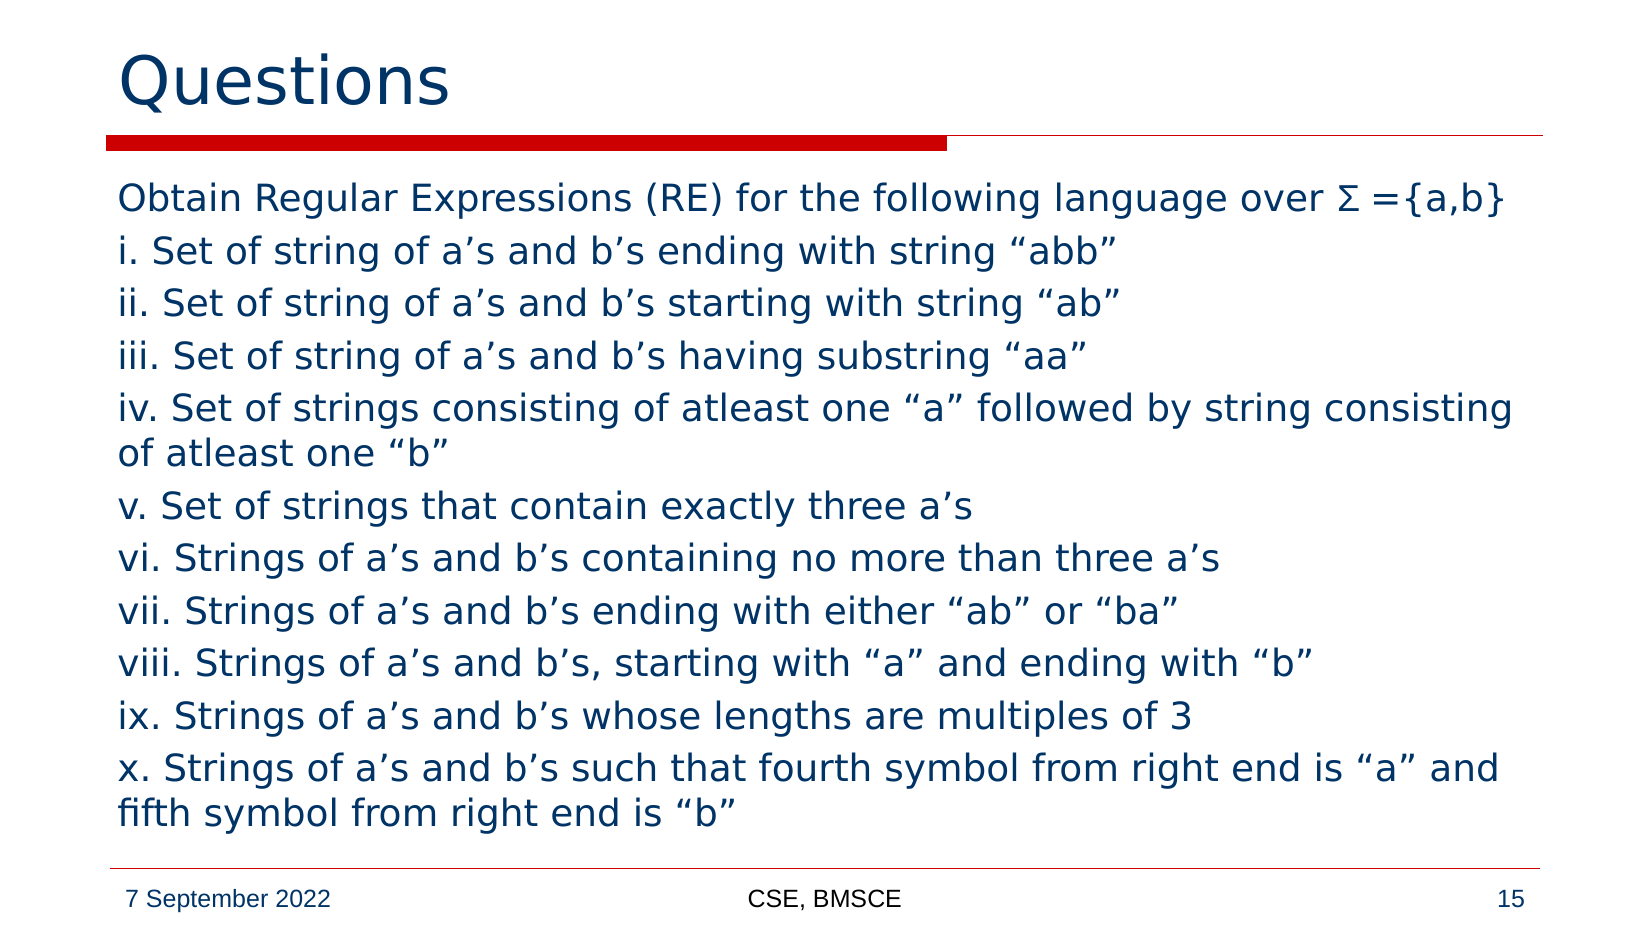

# Questions
Obtain Regular Expressions (RE) for the following language over Σ ={a,b}
i. Set of string of a’s and b’s ending with string “abb”
ii. Set of string of a’s and b’s starting with string “ab”
iii. Set of string of a’s and b’s having substring “aa”
iv. Set of strings consisting of atleast one “a” followed by string consisting of atleast one “b”
v. Set of strings that contain exactly three a’s
vi. Strings of a’s and b’s containing no more than three a’s
vii. Strings of a’s and b’s ending with either “ab” or “ba”
viii. Strings of a’s and b’s, starting with “a” and ending with “b”
ix. Strings of a’s and b’s whose lengths are multiples of 3
x. Strings of a’s and b’s such that fourth symbol from right end is “a” and fifth symbol from right end is “b”

CSE, BMSCE
15
7 September 2022